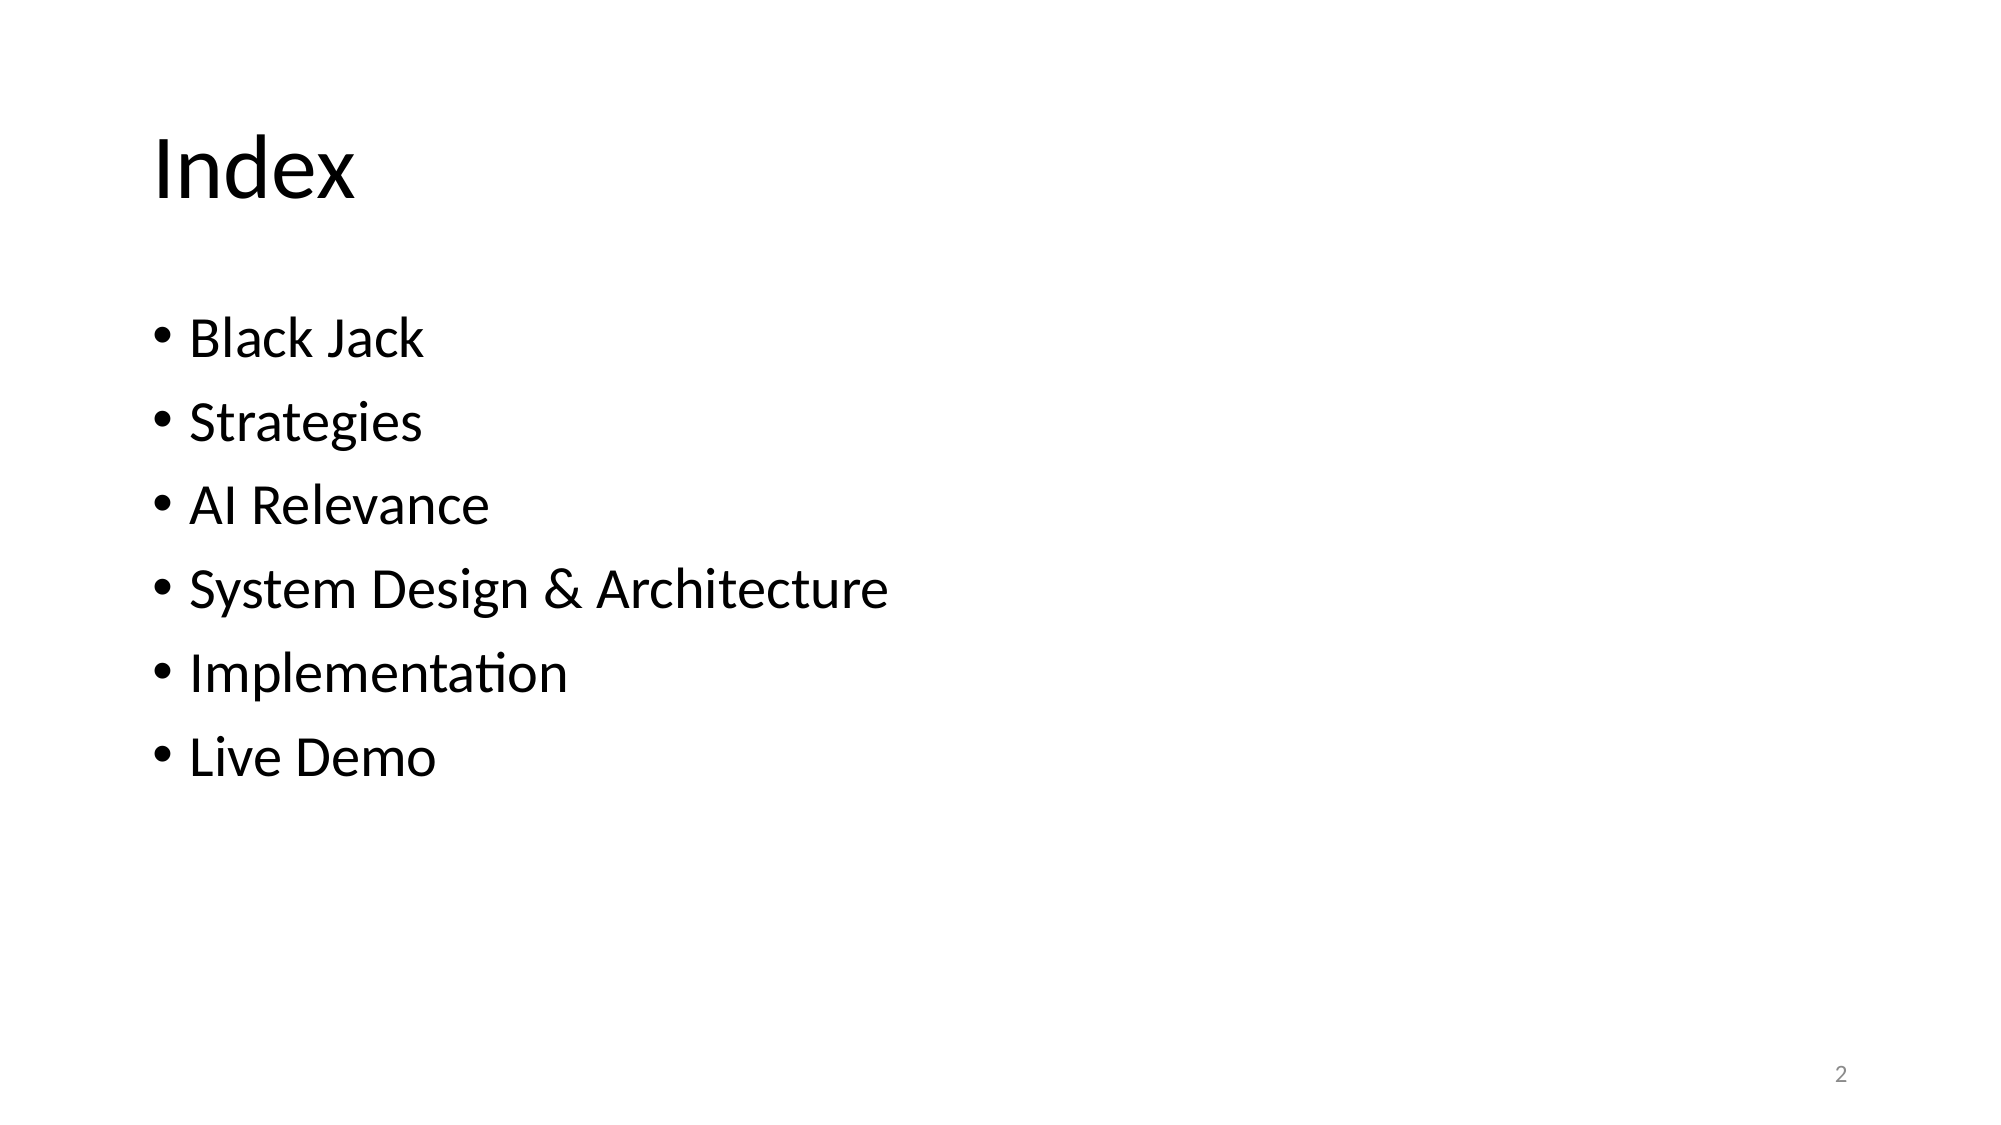

# Index
Black Jack
Strategies
AI Relevance
System Design & Architecture
Implementation
Live Demo
2